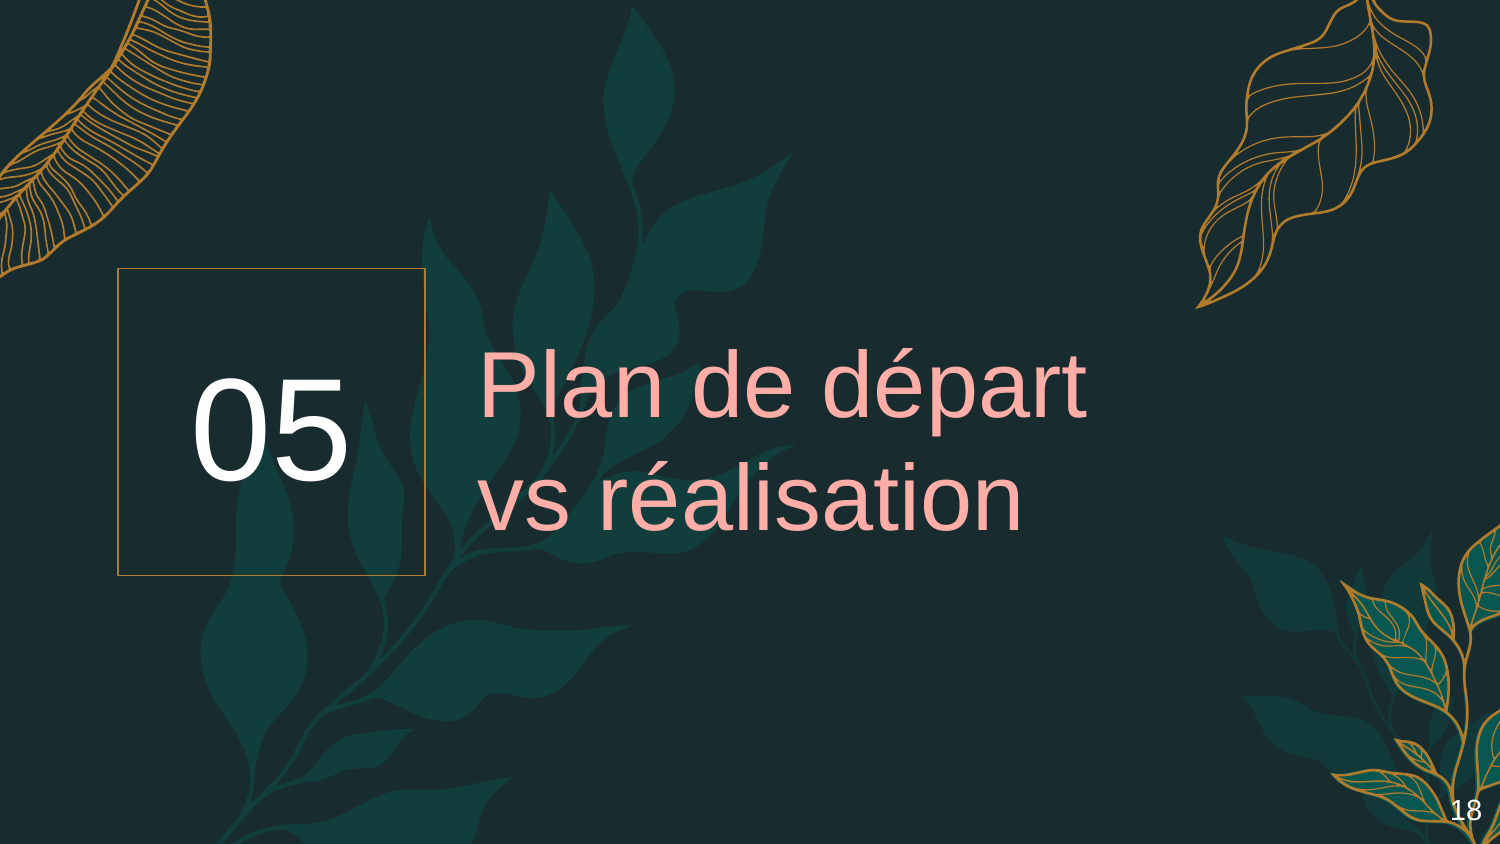

05
# Plan de départ  vs réalisation
18